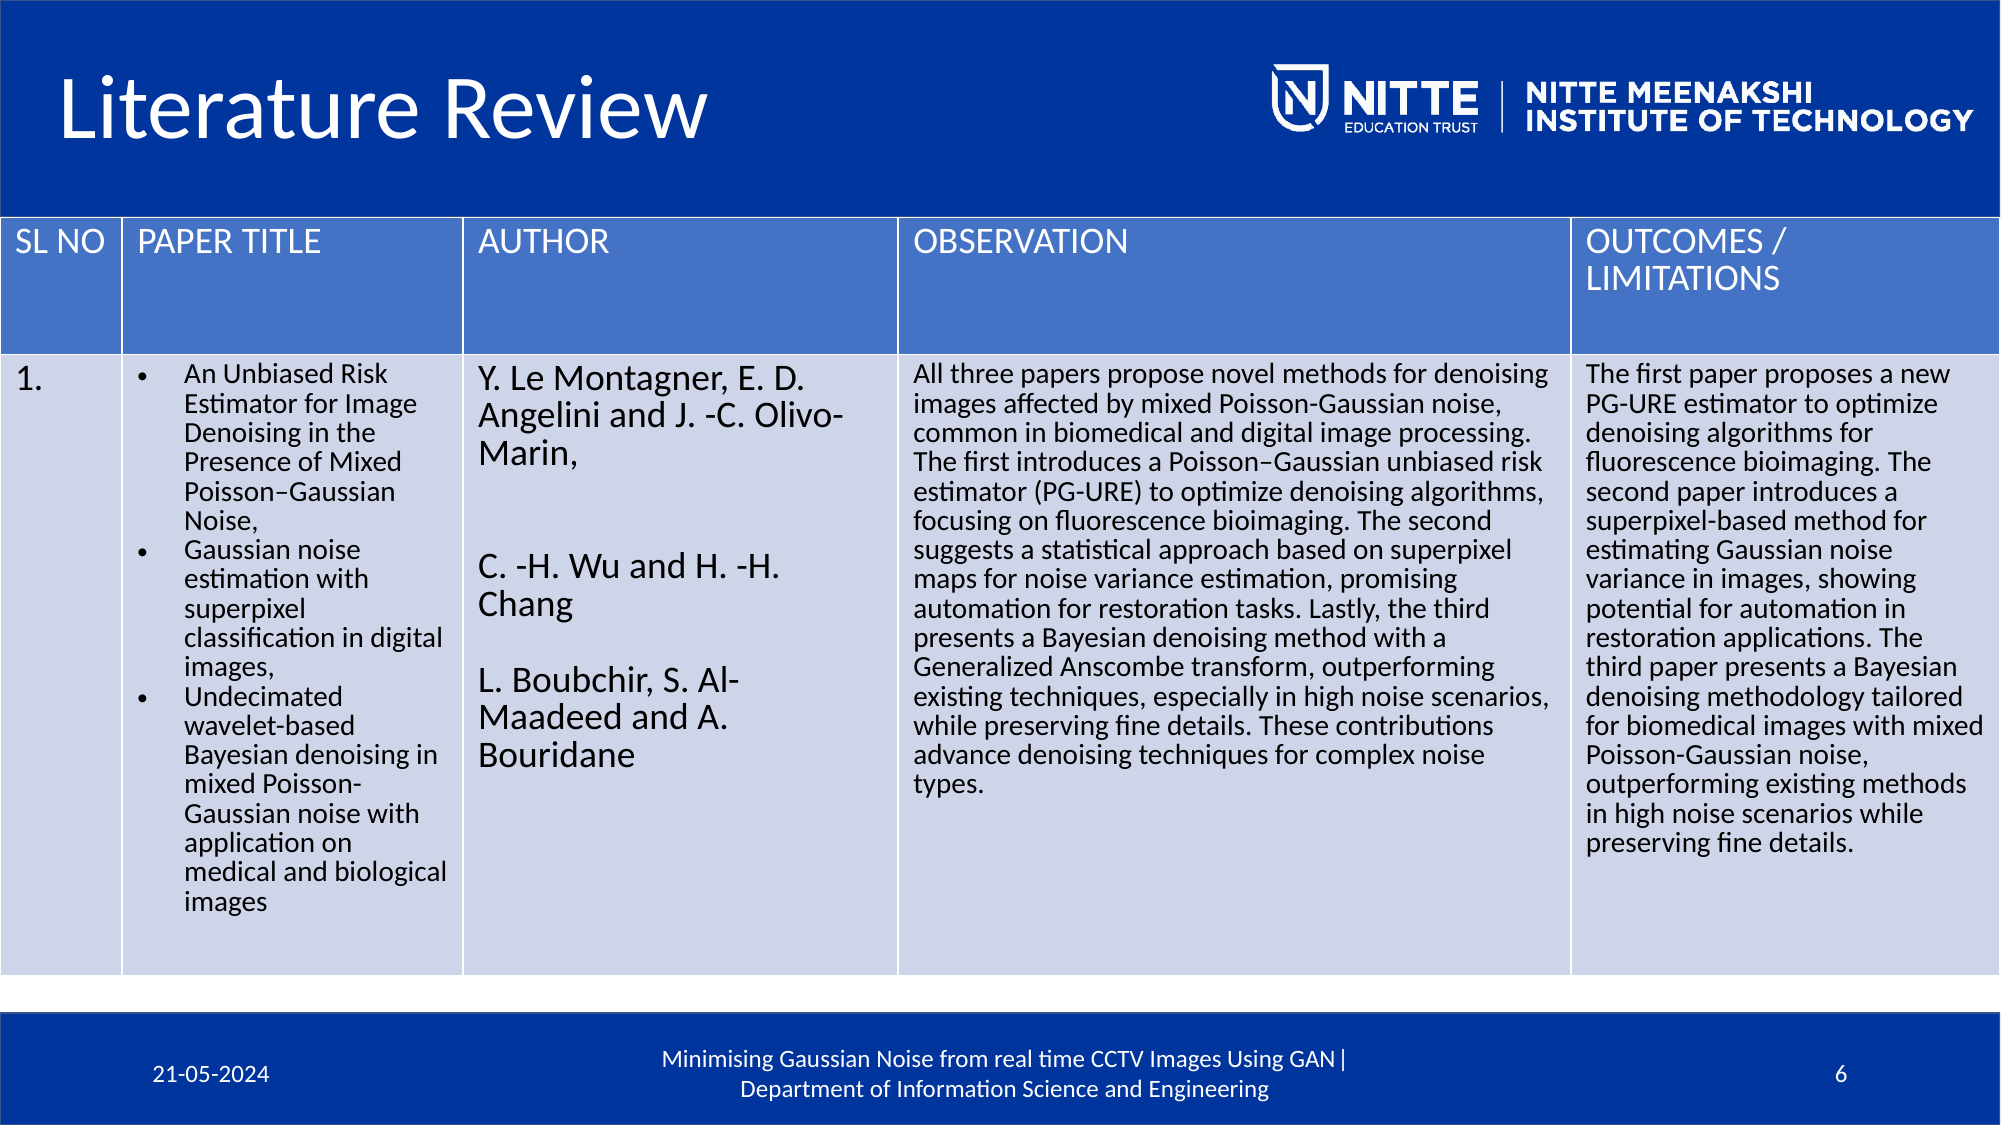

# Literature Review
| SL NO | PAPER TITLE | AUTHOR | OBSERVATION | OUTCOMES / LIMITATIONS |
| --- | --- | --- | --- | --- |
| 1. | An Unbiased Risk Estimator for Image Denoising in the Presence of Mixed Poisson–Gaussian Noise, Gaussian noise estimation with superpixel classification in digital images, Undecimated wavelet-based Bayesian denoising in mixed Poisson-Gaussian noise with application on medical and biological images | Y. Le Montagner, E. D. Angelini and J. -C. Olivo-Marin, C. -H. Wu and H. -H. Chang L. Boubchir, S. Al-Maadeed and A. Bouridane | All three papers propose novel methods for denoising images affected by mixed Poisson-Gaussian noise, common in biomedical and digital image processing. The first introduces a Poisson–Gaussian unbiased risk estimator (PG-URE) to optimize denoising algorithms, focusing on fluorescence bioimaging. The second suggests a statistical approach based on superpixel maps for noise variance estimation, promising automation for restoration tasks. Lastly, the third presents a Bayesian denoising method with a Generalized Anscombe transform, outperforming existing techniques, especially in high noise scenarios, while preserving fine details. These contributions advance denoising techniques for complex noise types. | The first paper proposes a new PG-URE estimator to optimize denoising algorithms for fluorescence bioimaging. The second paper introduces a superpixel-based method for estimating Gaussian noise variance in images, showing potential for automation in restoration applications. The third paper presents a Bayesian denoising methodology tailored for biomedical images with mixed Poisson-Gaussian noise, outperforming existing methods in high noise scenarios while preserving fine details. |
Minimising Gaussian Noise from real time CCTV Images Using GAN| Department of Information Science and Engineering
21-05-2024
6